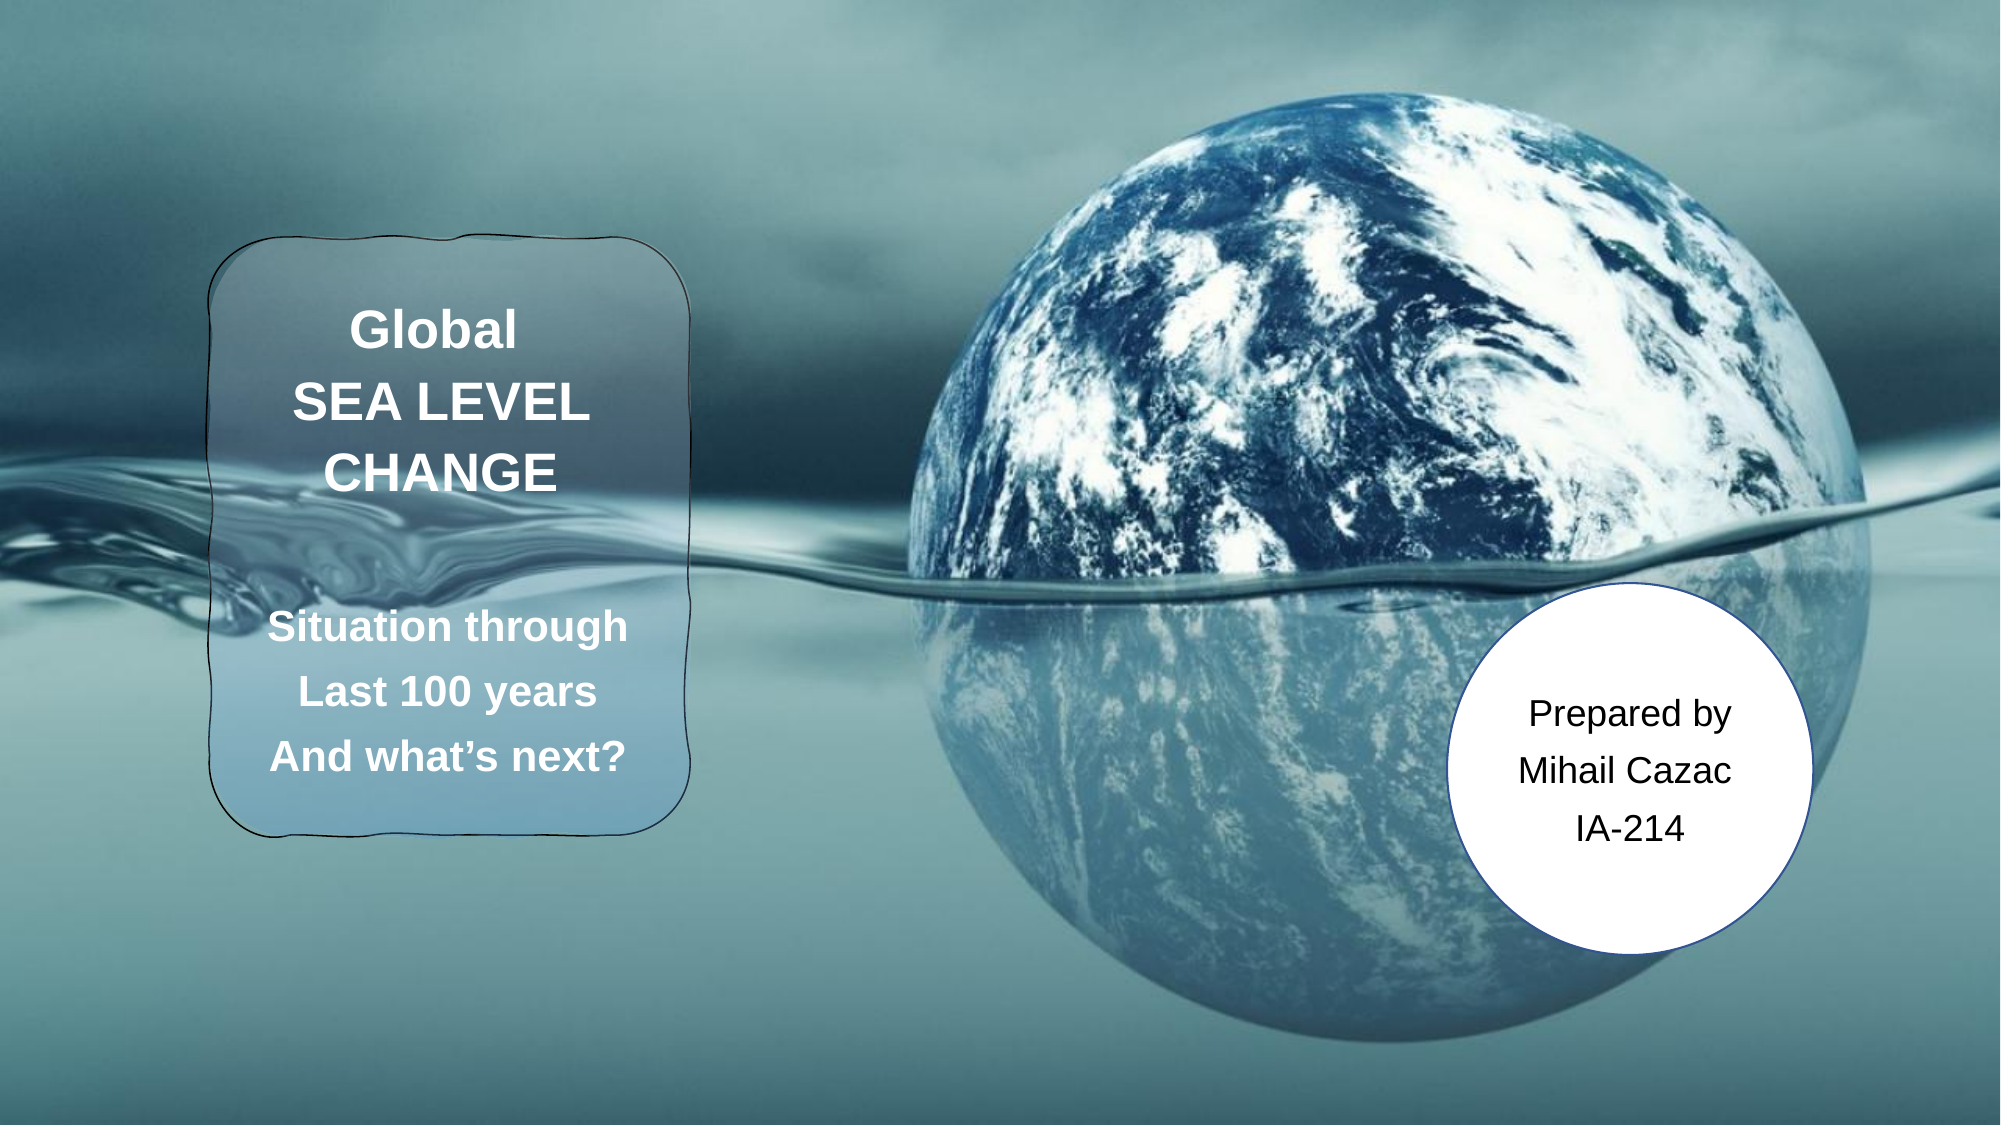

# Global SEA LEVEL CHANGE
Prepared by
Mihail Cazac
IA-214
Situation through
Last 100 years
And what’s next?